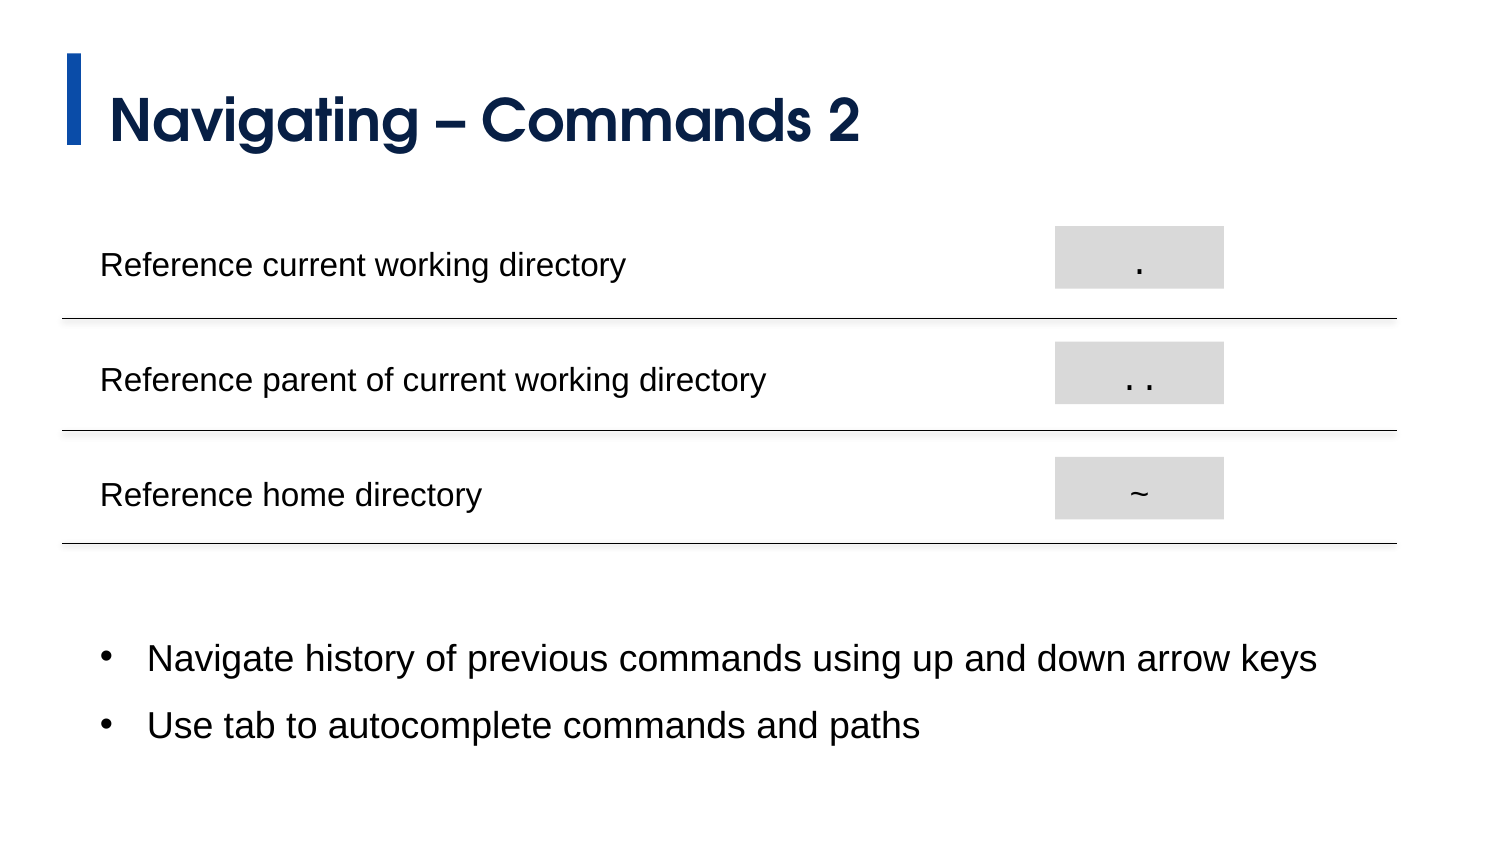

Navigating – Commands 2

.
Reference current working directory
..
Reference parent of current working directory
~
Reference home directory
Navigate history of previous commands using up and down arrow keys
Use tab to autocomplete commands and paths